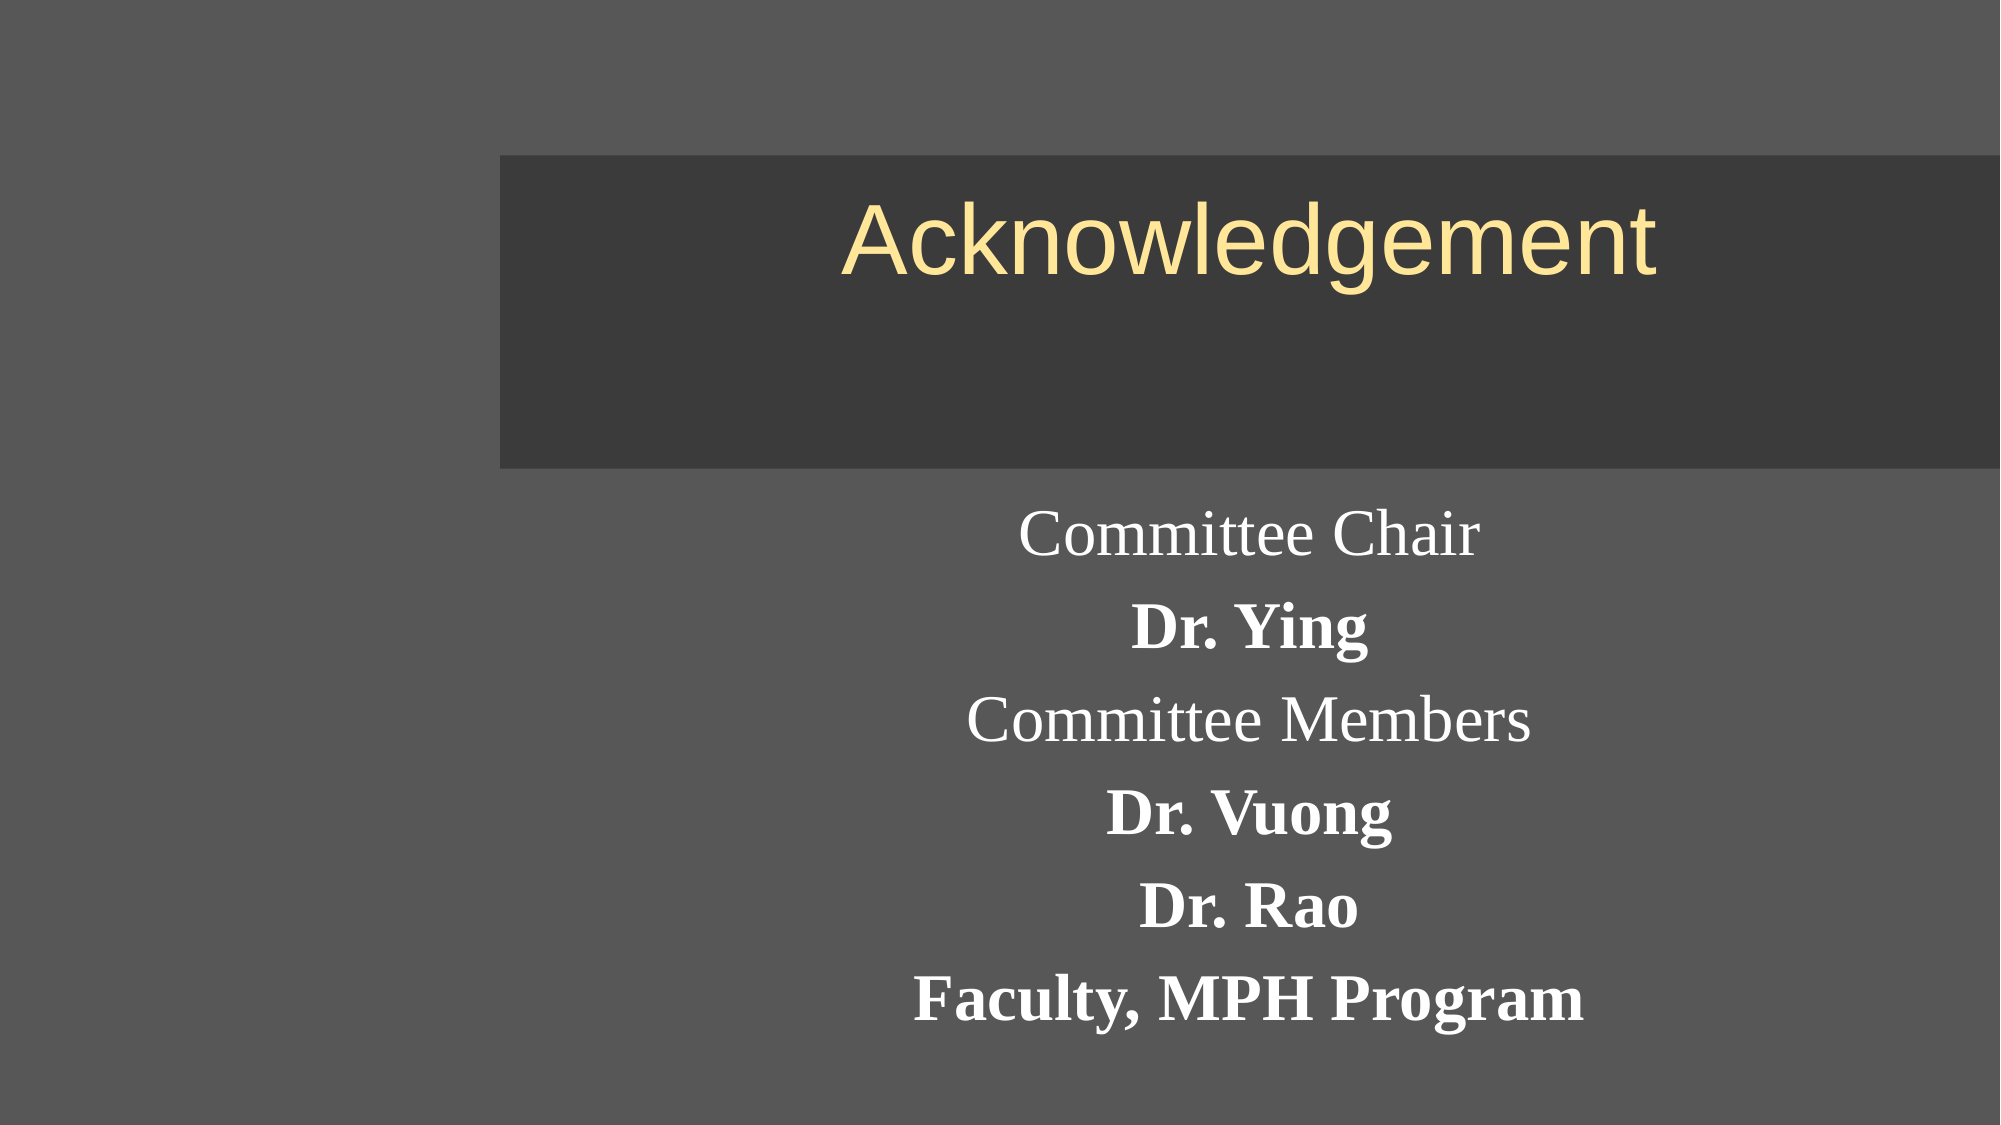

# Acknowledgement
Committee Chair
Dr. Ying
Committee Members
Dr. Vuong
Dr. Rao
Faculty, MPH Program